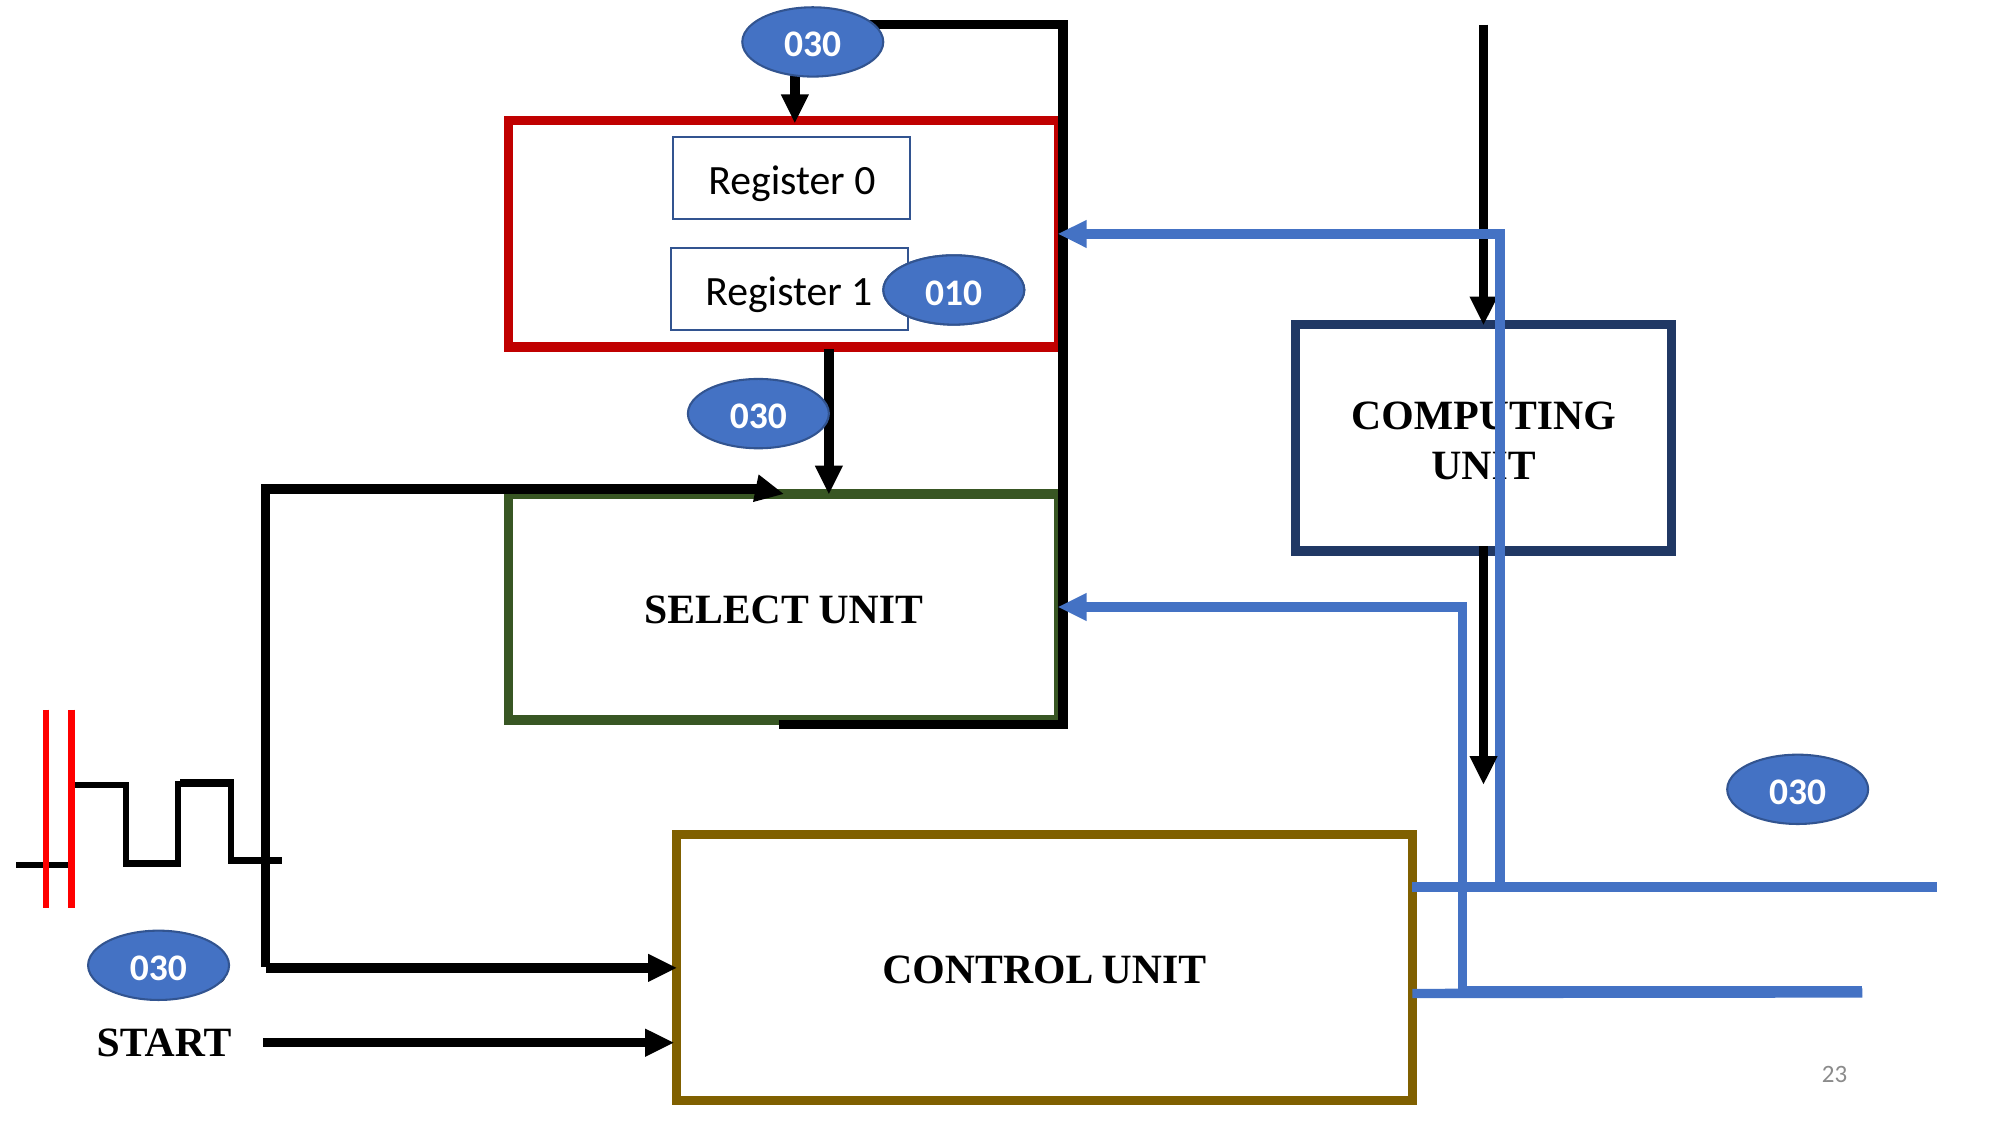

030

Register 0
Register 1
010
010
COMPUTING UNIT
030
SELECT UNIT
030
CONTROL UNIT
030
mvi R0
START
23